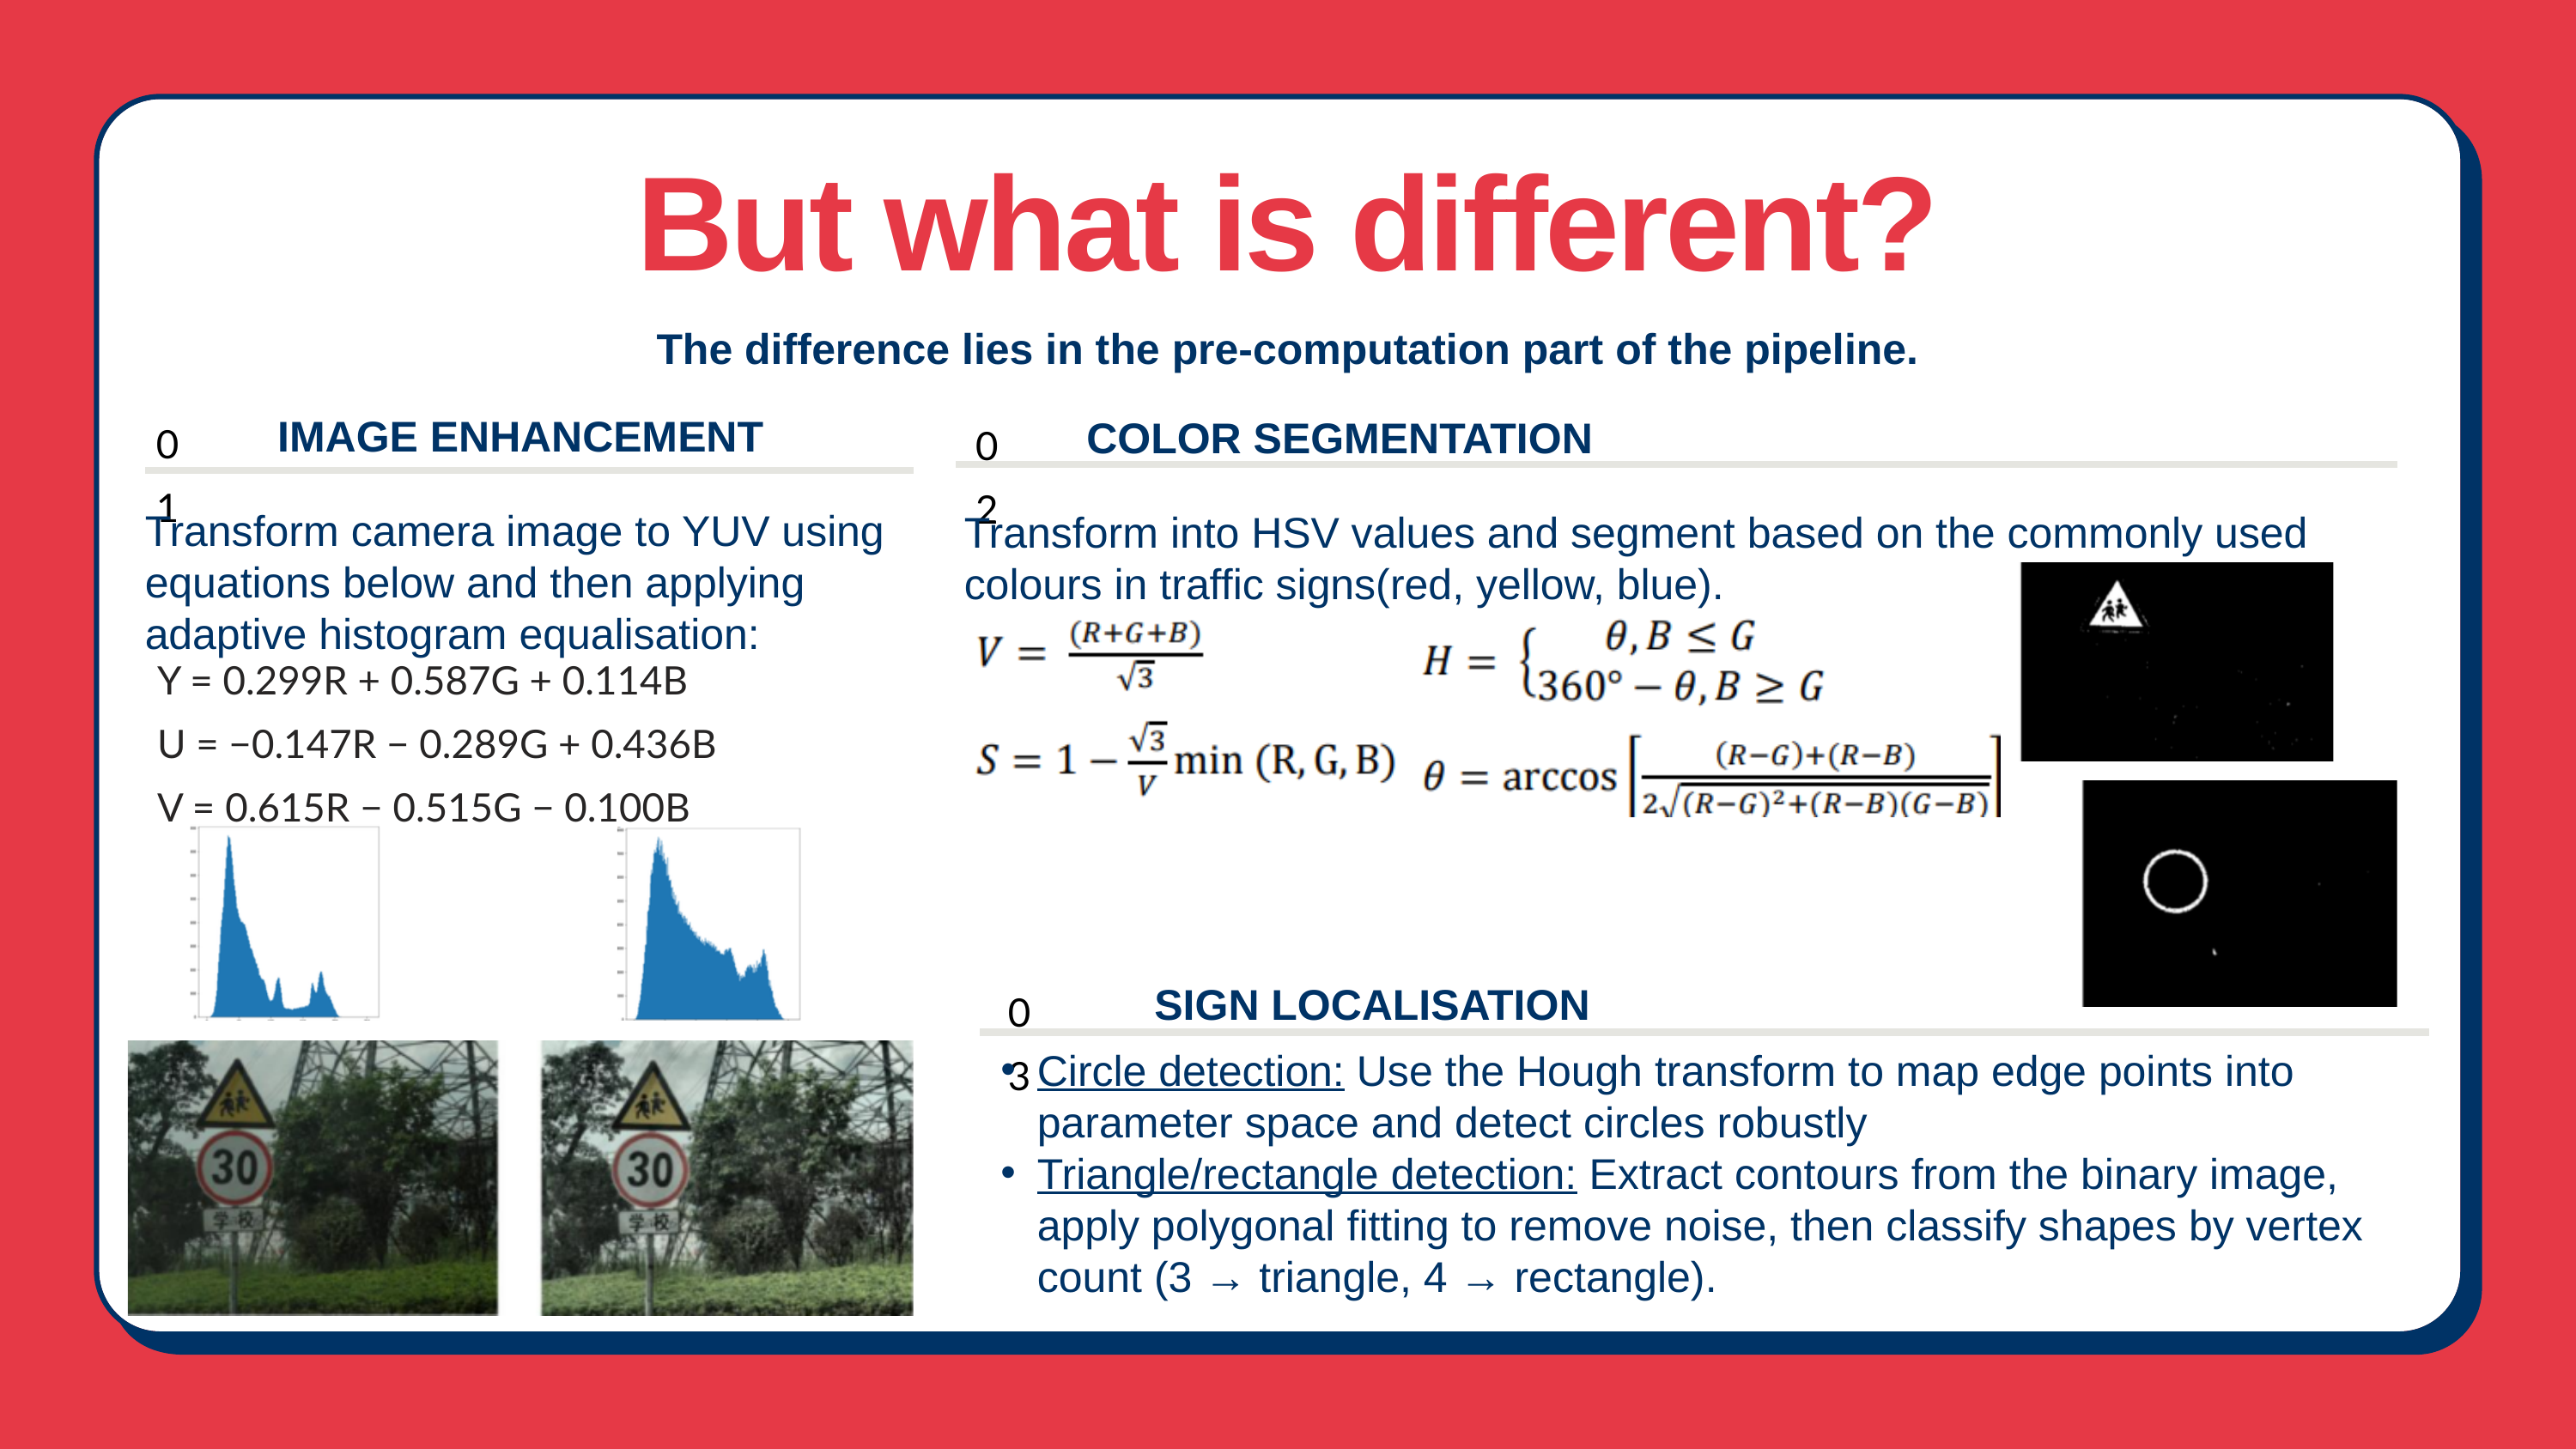

But what is different?
The difference lies in the pre-computation part of the pipeline.
01
IMAGE ENHANCEMENT
02
COLOR SEGMENTATION

Transform camera image to YUV using equations below and then applying adaptive histogram equalisation:
Transform into HSV values and segment based on the commonly used colours in traffic signs(red, yellow, blue).

 Y = 0.299R + 0.587G + 0.114B
 U = −0.147R − 0.289G + 0.436B
 V = 0.615R − 0.515G − 0.100B

03
SIGN LOCALISATION

Circle detection: Use the Hough transform to map edge points into parameter space and detect circles robustly
Triangle/rectangle detection: Extract contours from the binary image, apply polygonal fitting to remove noise, then classify shapes by vertex count (3 → triangle, 4 → rectangle).